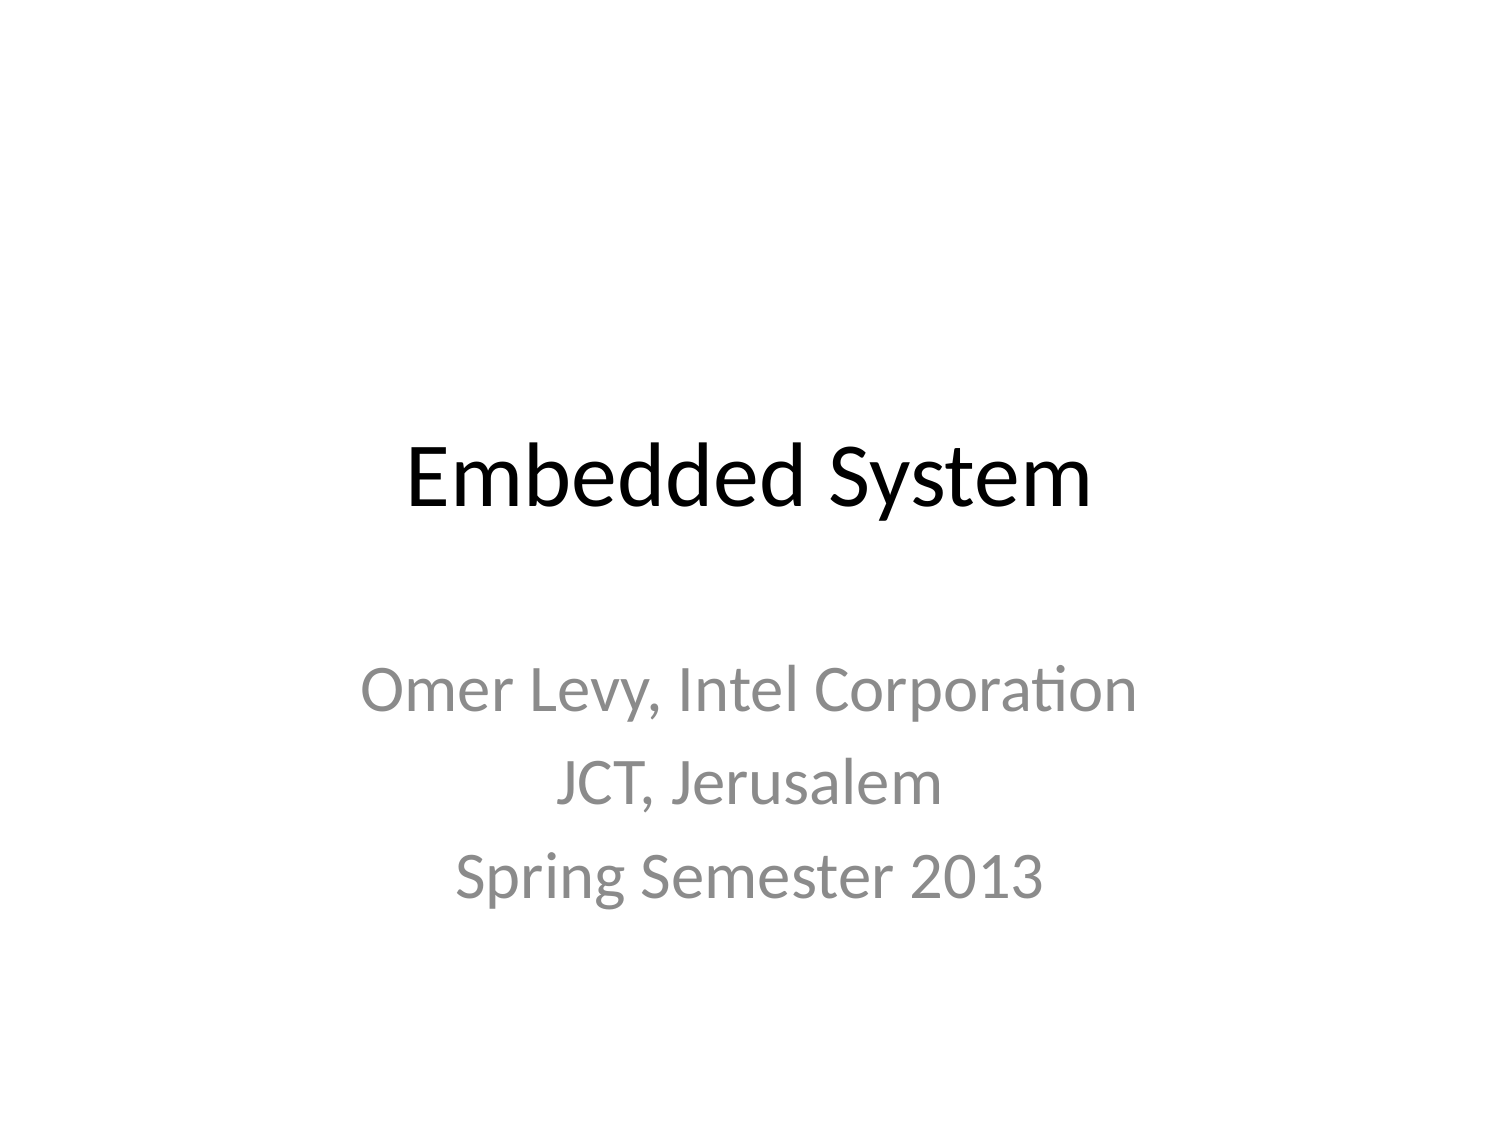

# Embedded System
Omer Levy, Intel Corporation
JCT, Jerusalem
Spring Semester 2013